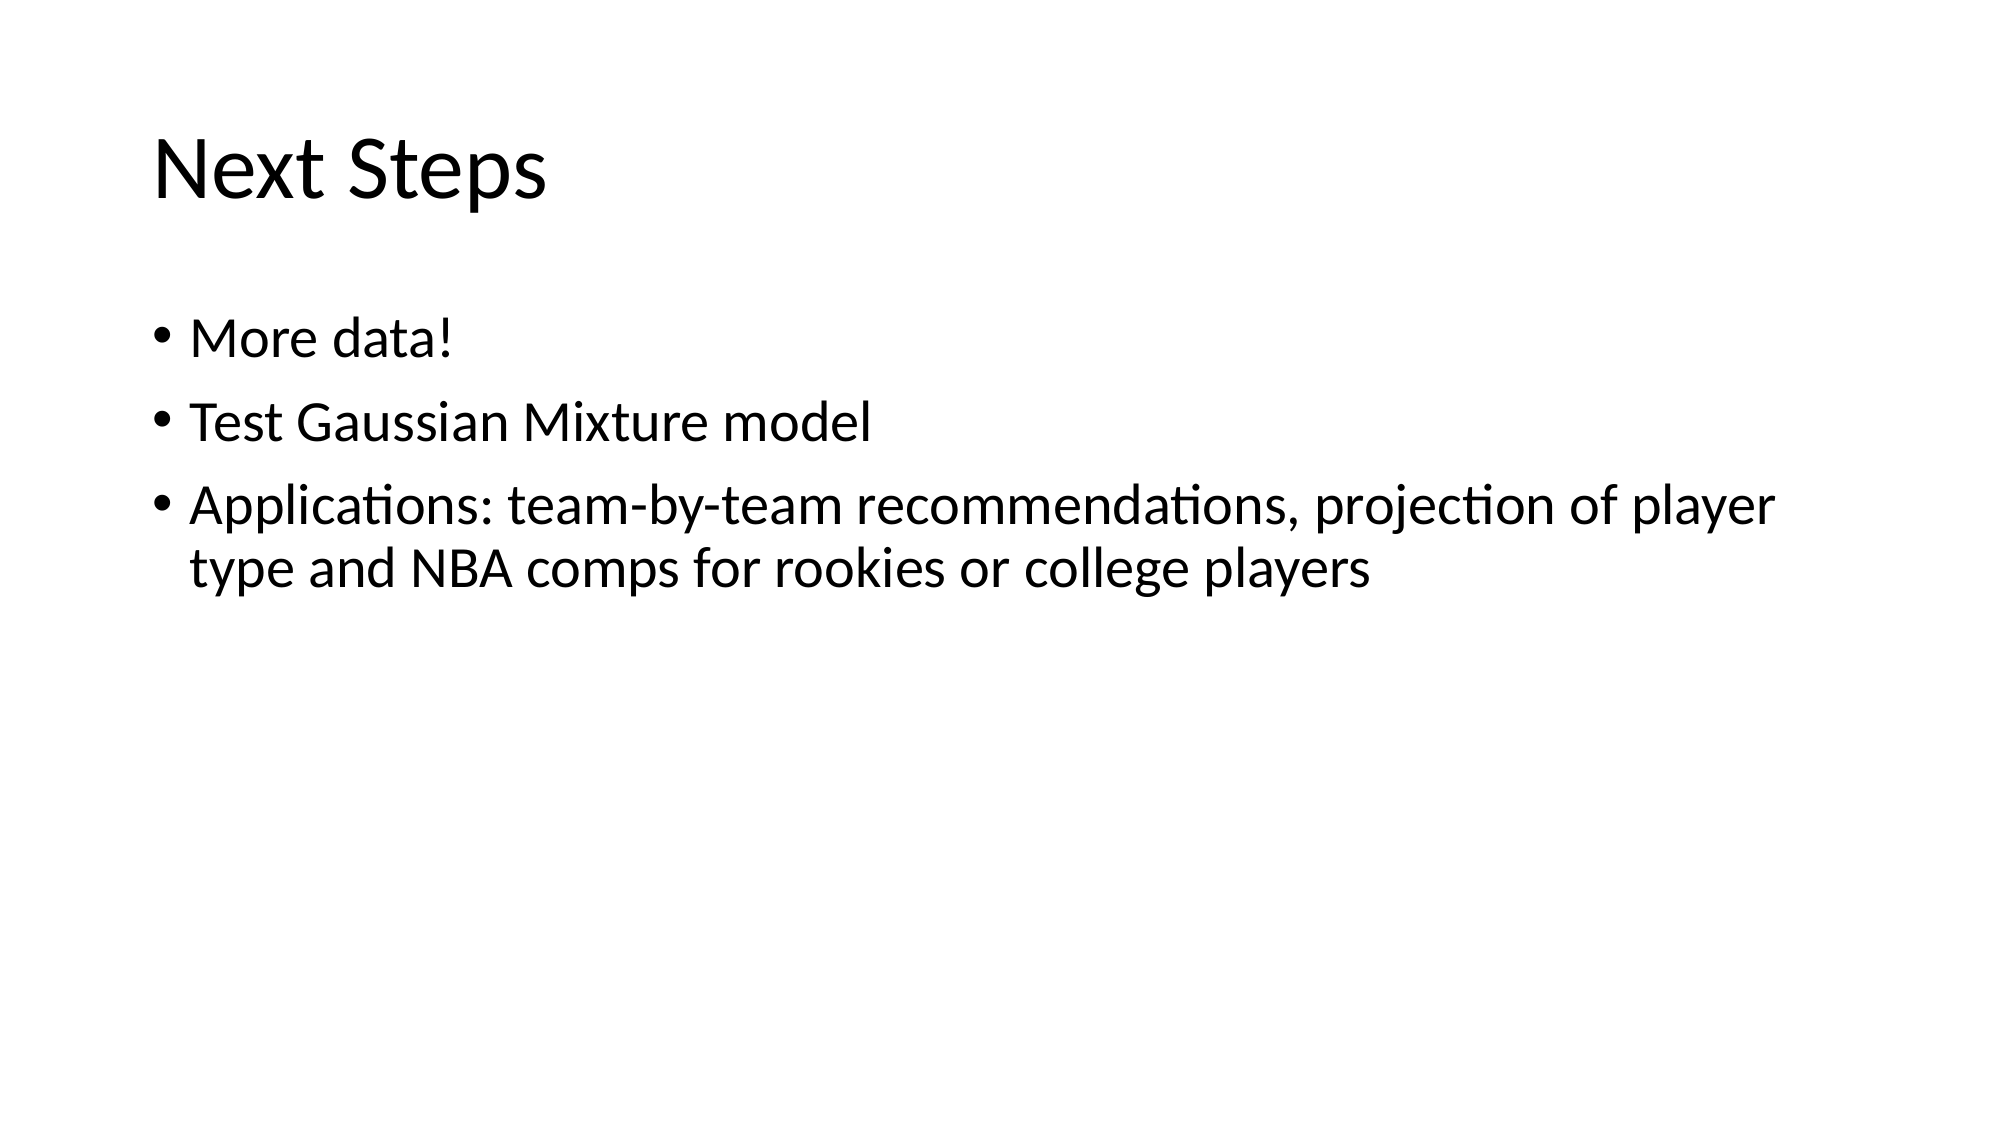

# Next Steps
More data!
Test Gaussian Mixture model
Applications: team-by-team recommendations, projection of player type and NBA comps for rookies or college players